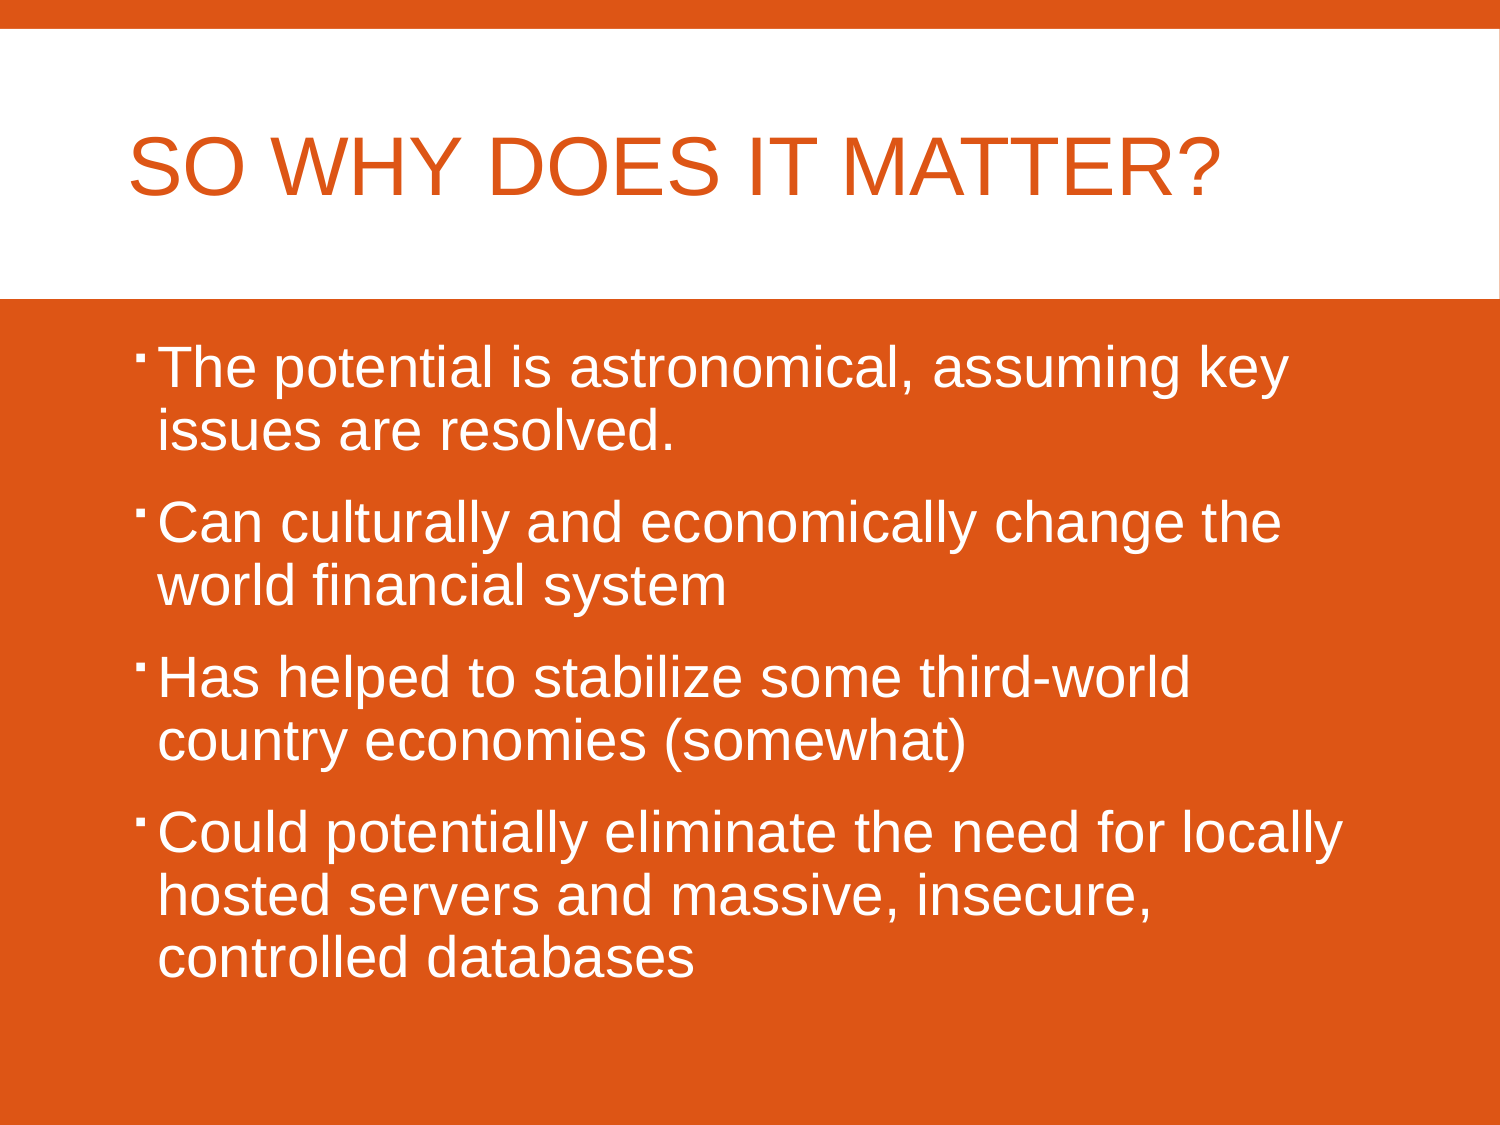

# So why does it matter?
The potential is astronomical, assuming key issues are resolved.
Can culturally and economically change the world financial system
Has helped to stabilize some third-world country economies (somewhat)
Could potentially eliminate the need for locally hosted servers and massive, insecure, controlled databases